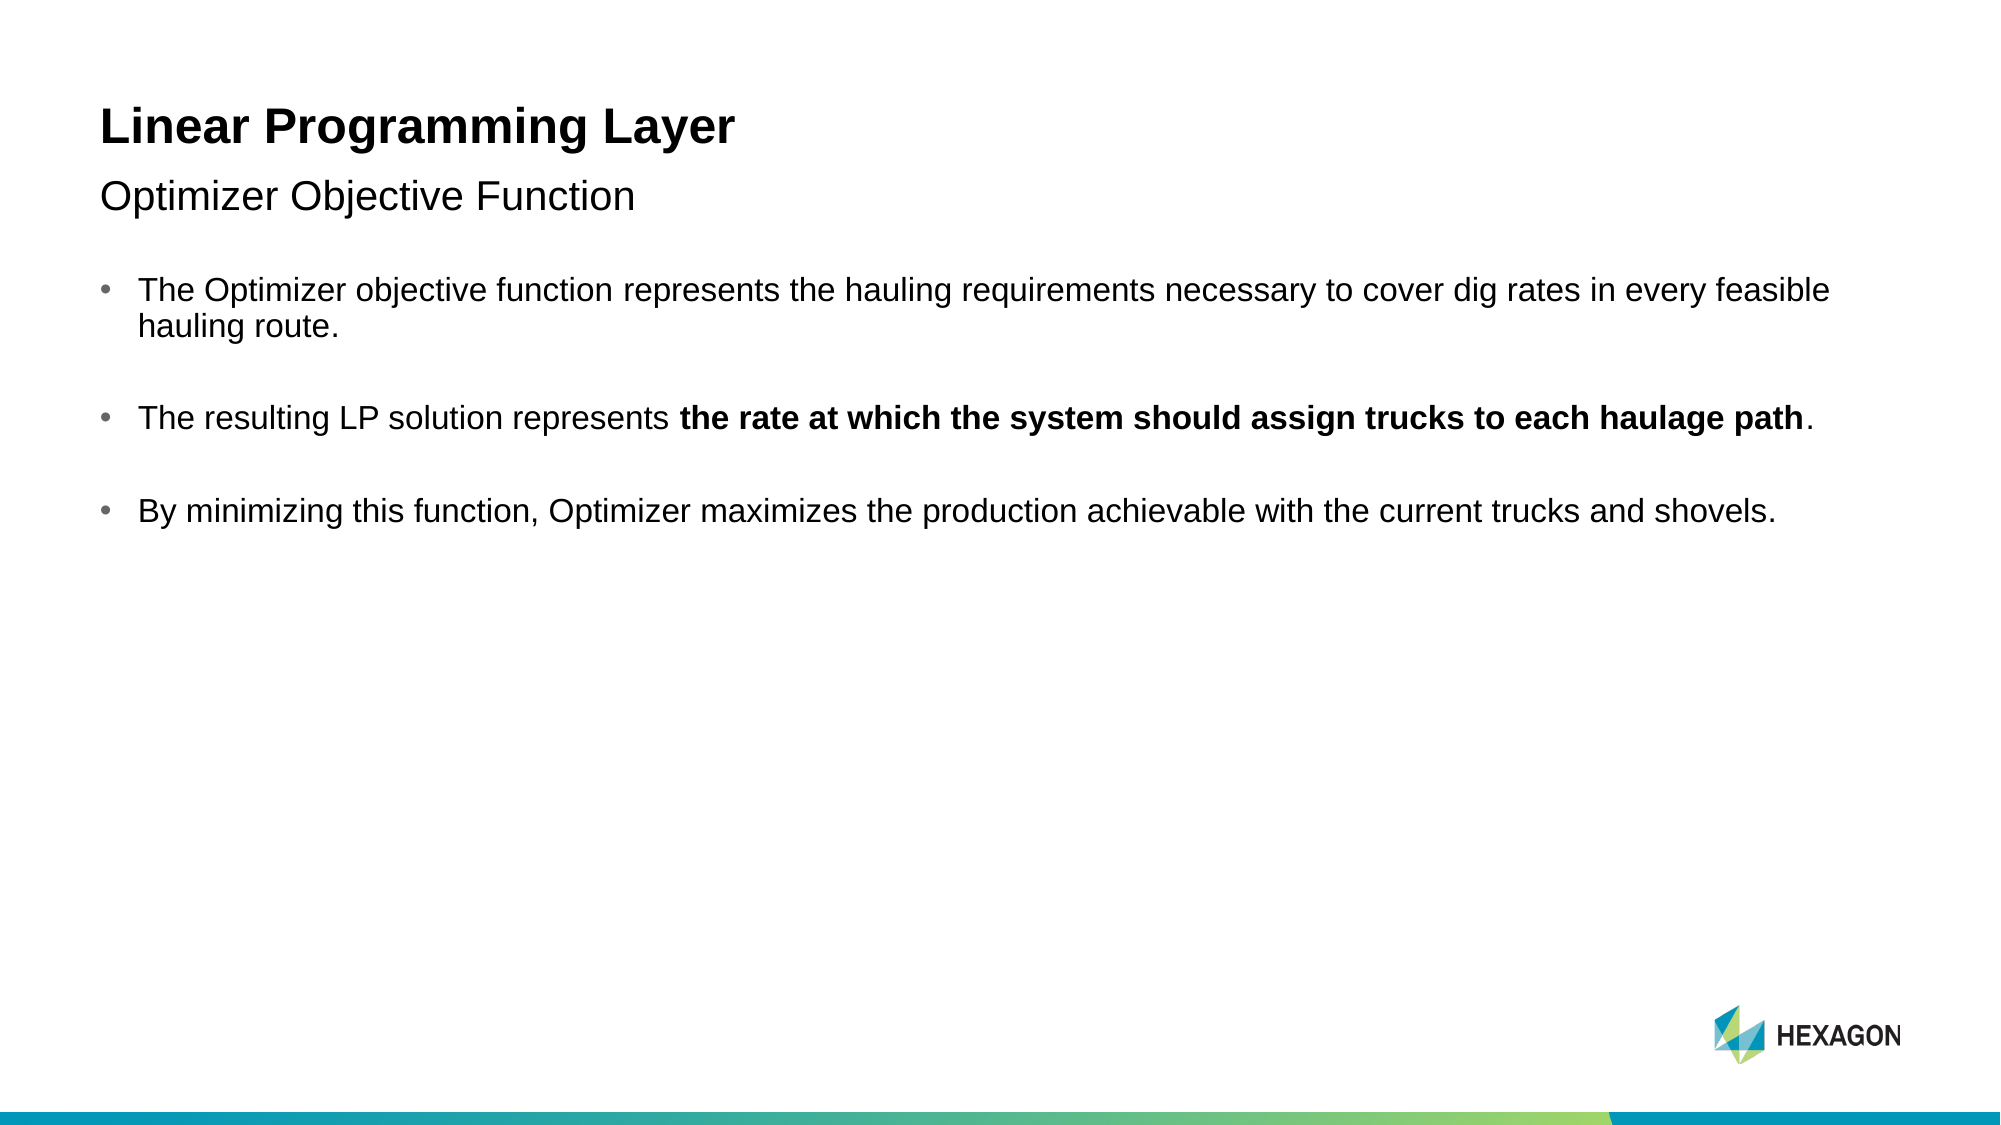

# Linear Programming Layer
Optimizer Objective Function
The Optimizer objective function represents the hauling requirements necessary to cover dig rates in every feasible hauling route.

The resulting LP solution represents the rate at which the system should assign trucks to each haulage path.

By minimizing this function, Optimizer maximizes the production achievable with the current trucks and shovels.